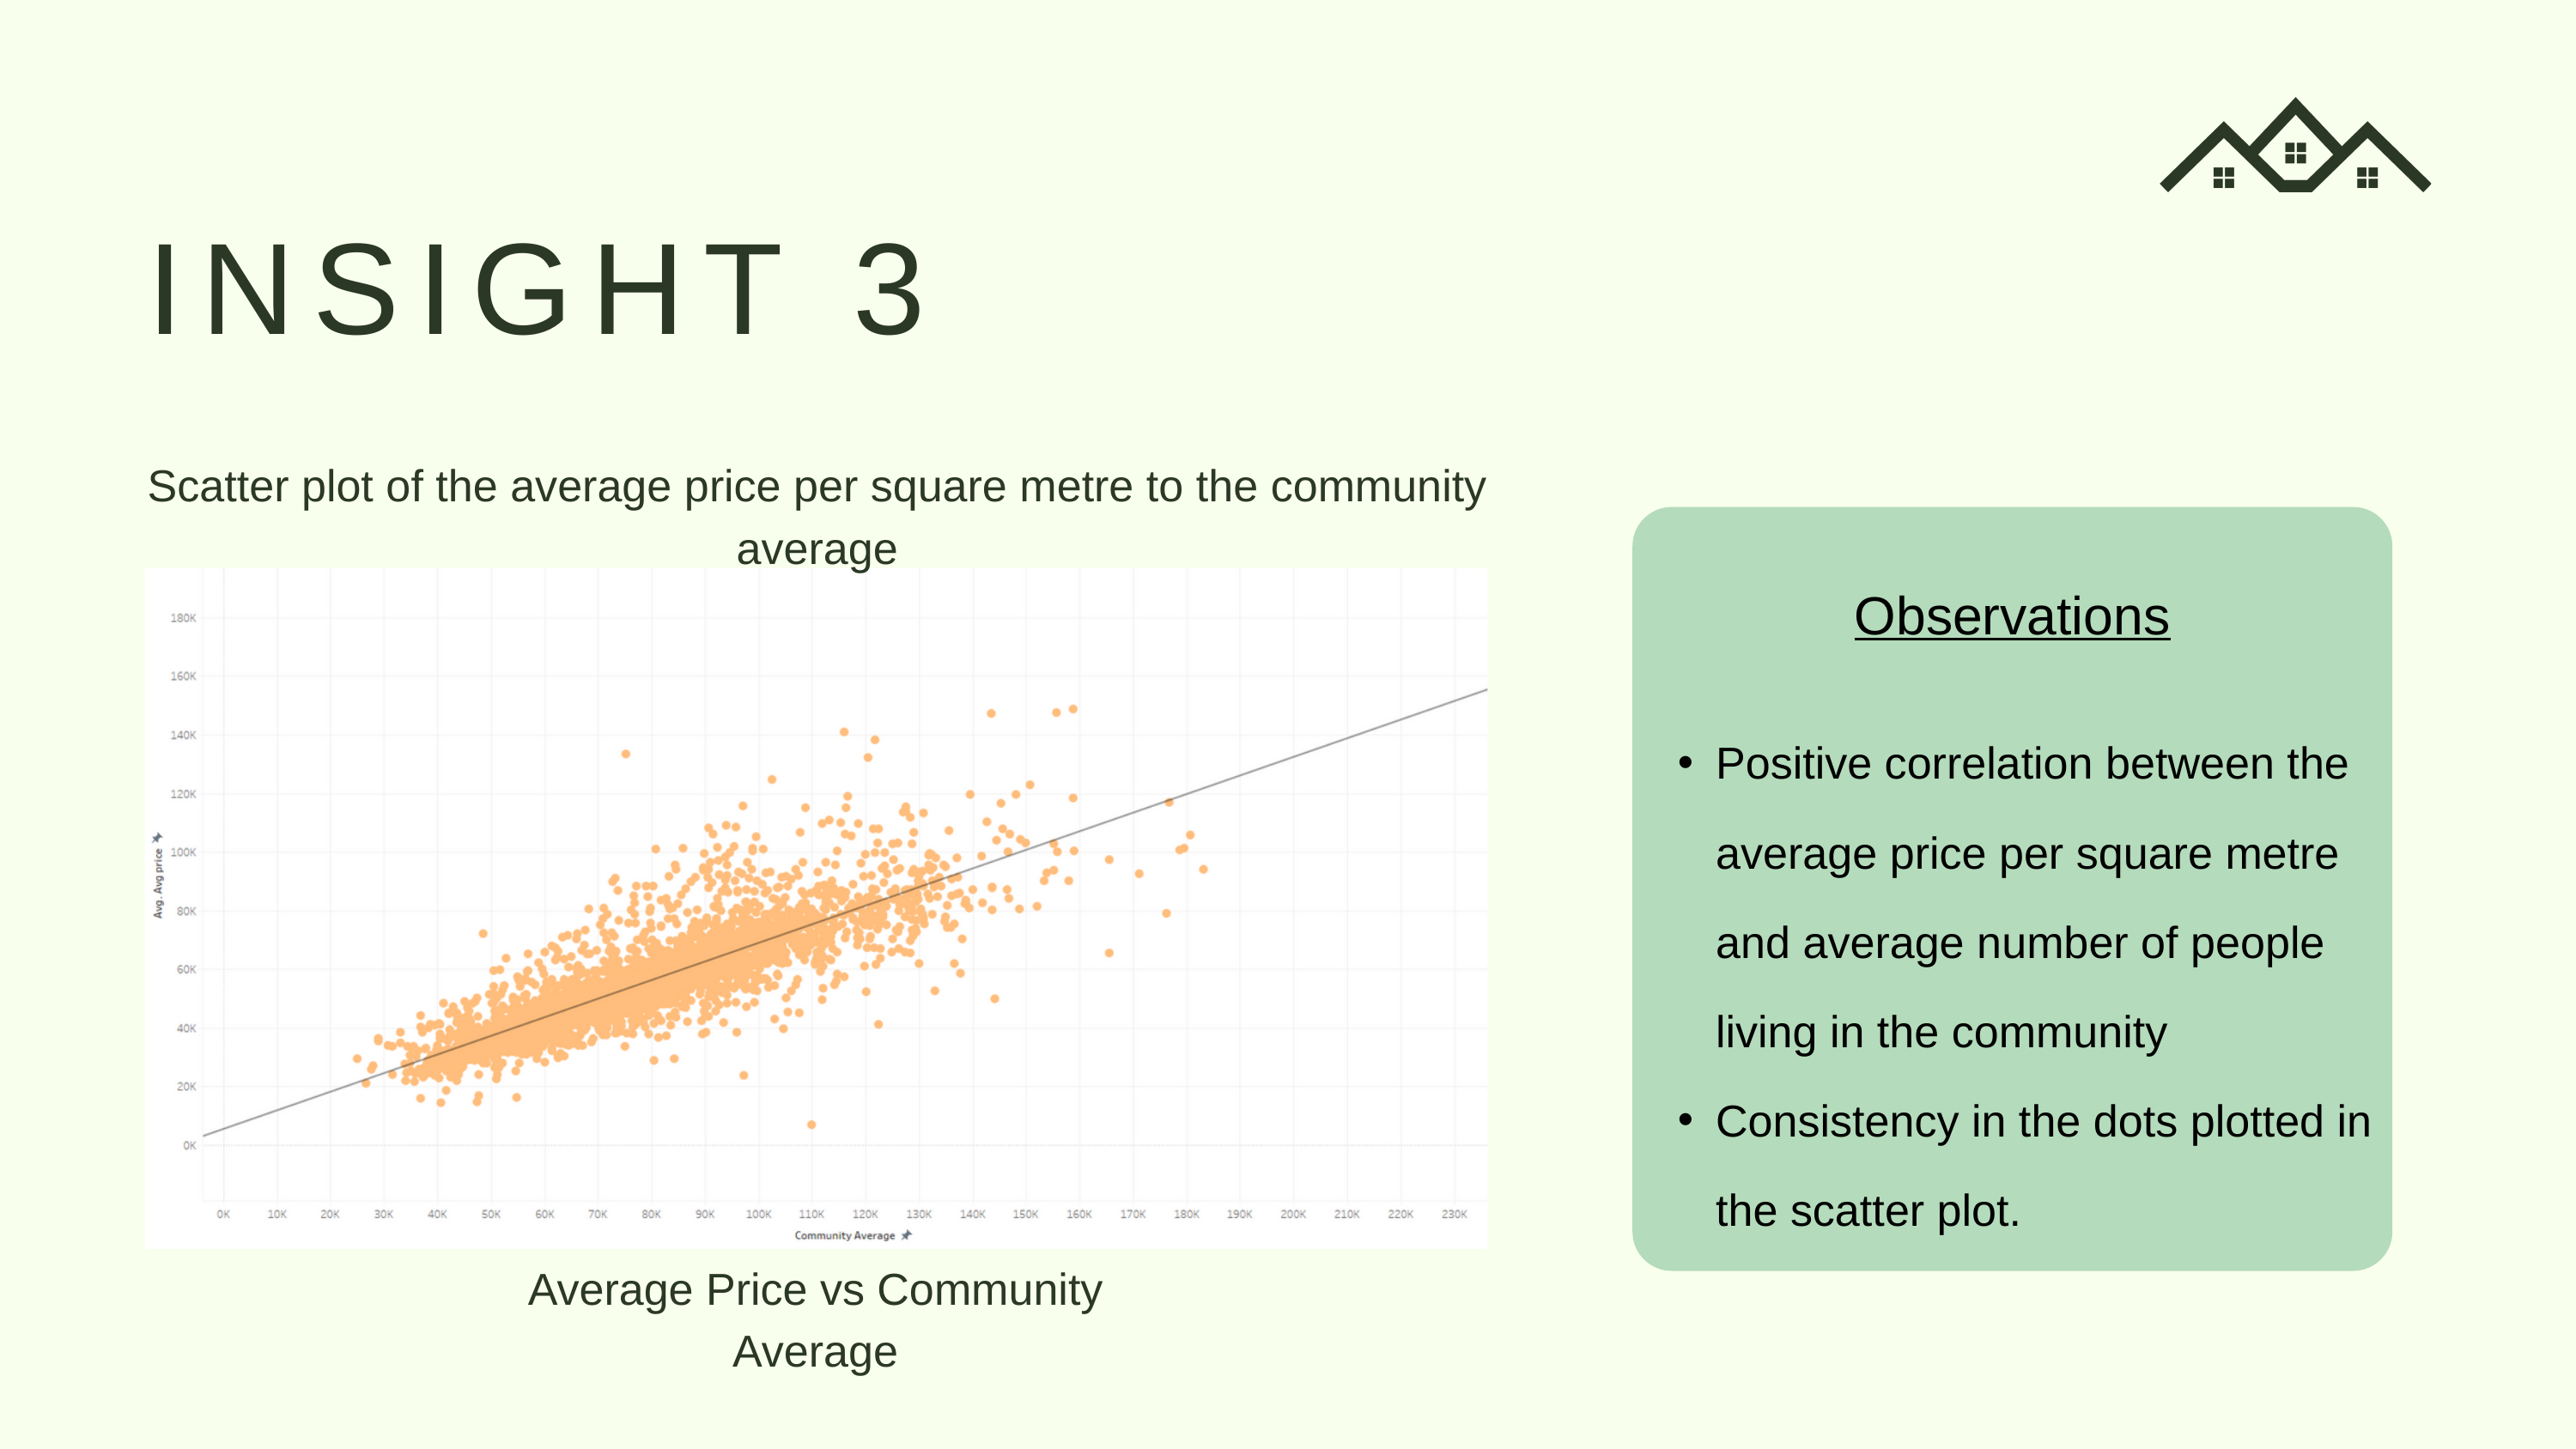

INSIGHT 3
Scatter plot of the average price per square metre to the community average

Observations

Positive correlation between the average price per square metre and average number of people living in the community
Consistency in the dots plotted in the scatter plot.

Average Price vs Community Average